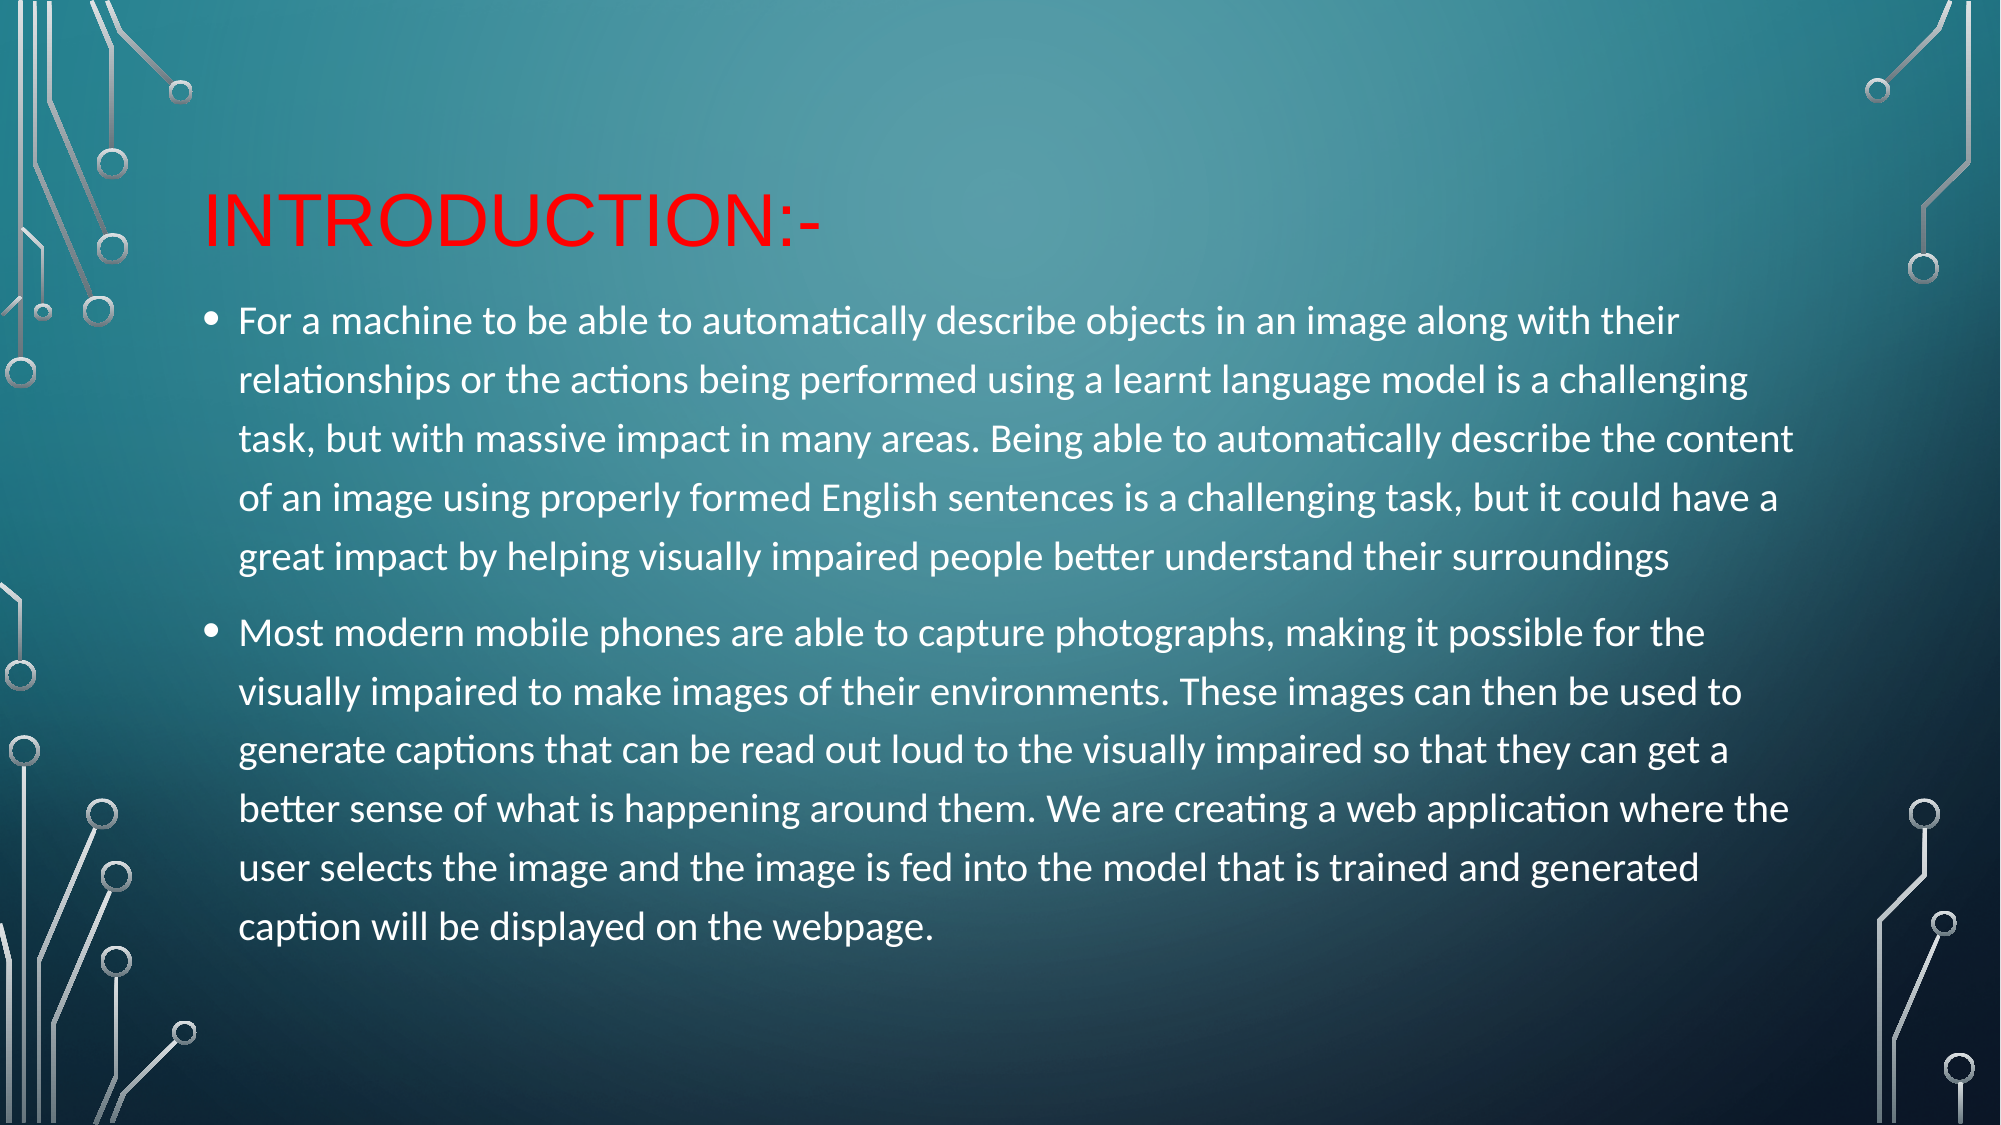

# Introduction:-
For a machine to be able to automatically describe objects in an image along with their relationships or the actions being performed using a learnt language model is a challenging task, but with massive impact in many areas. Being able to automatically describe the content of an image using properly formed English sentences is a challenging task, but it could have a great impact by helping visually impaired people better understand their surroundings
Most modern mobile phones are able to capture photographs, making it possible for the visually impaired to make images of their environments. These images can then be used to generate captions that can be read out loud to the visually impaired so that they can get a better sense of what is happening around them. We are creating a web application where the user selects the image and the image is fed into the model that is trained and generated caption will be displayed on the webpage.